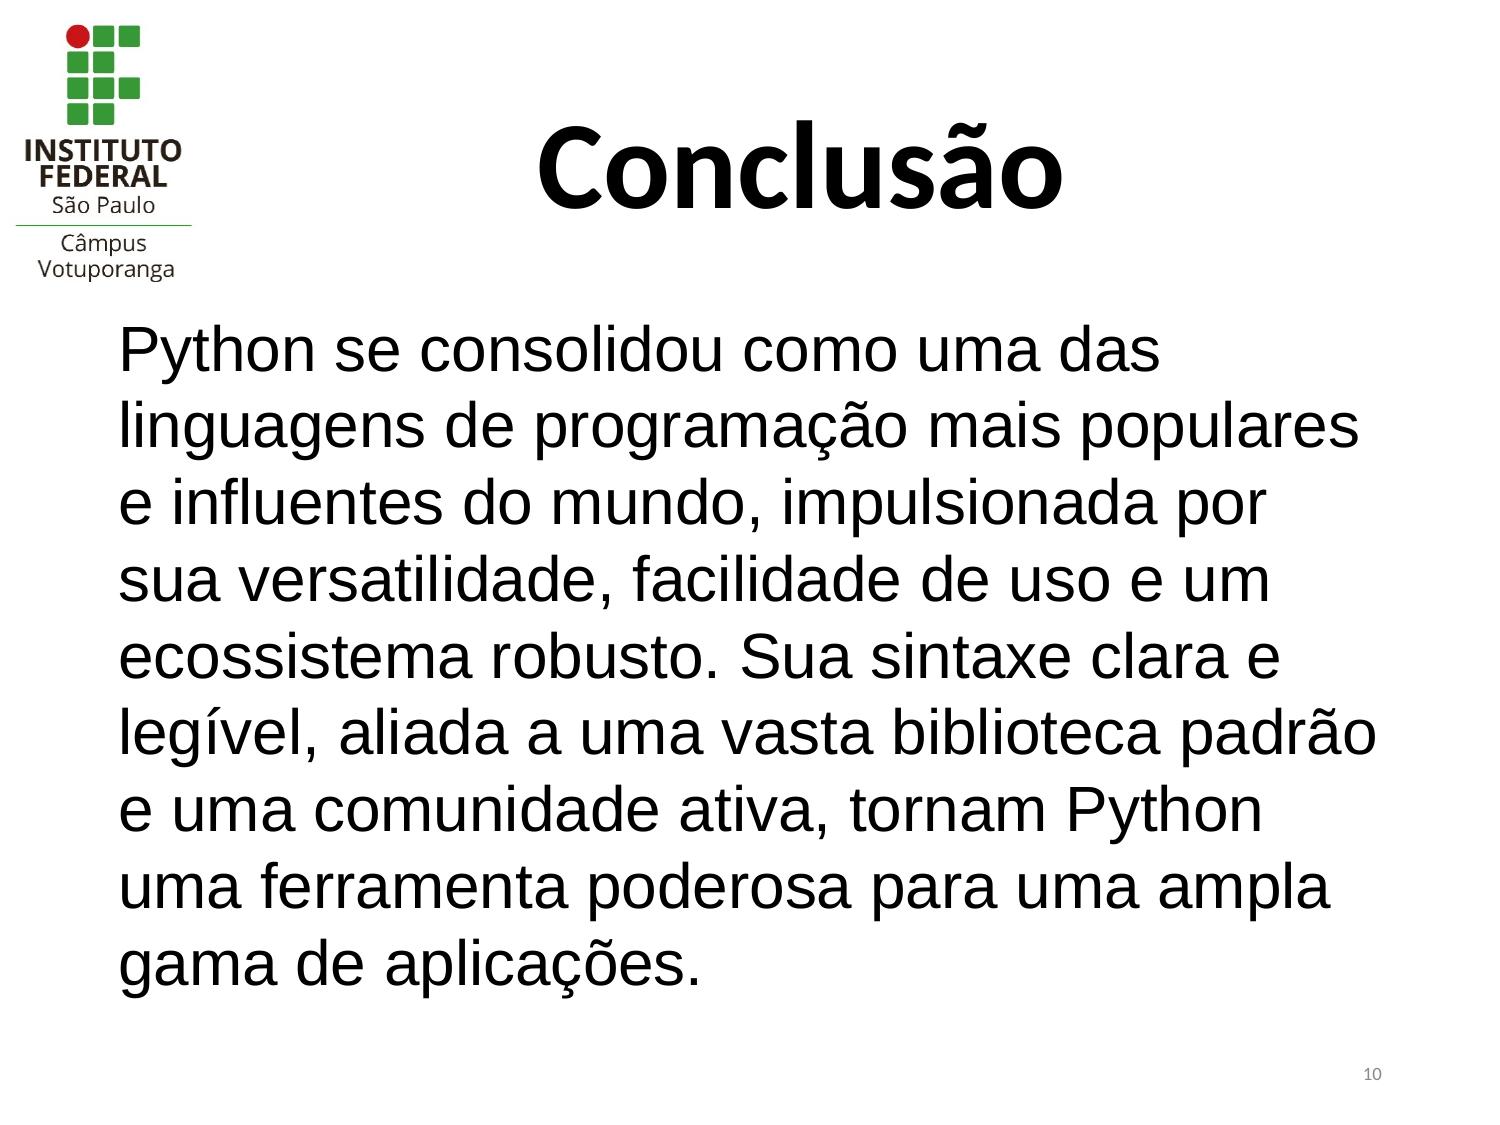

Conclusão
Python se consolidou como uma das linguagens de programação mais populares e influentes do mundo, impulsionada por sua versatilidade, facilidade de uso e um ecossistema robusto. Sua sintaxe clara e legível, aliada a uma vasta biblioteca padrão e uma comunidade ativa, tornam Python uma ferramenta poderosa para uma ampla gama de aplicações.
10